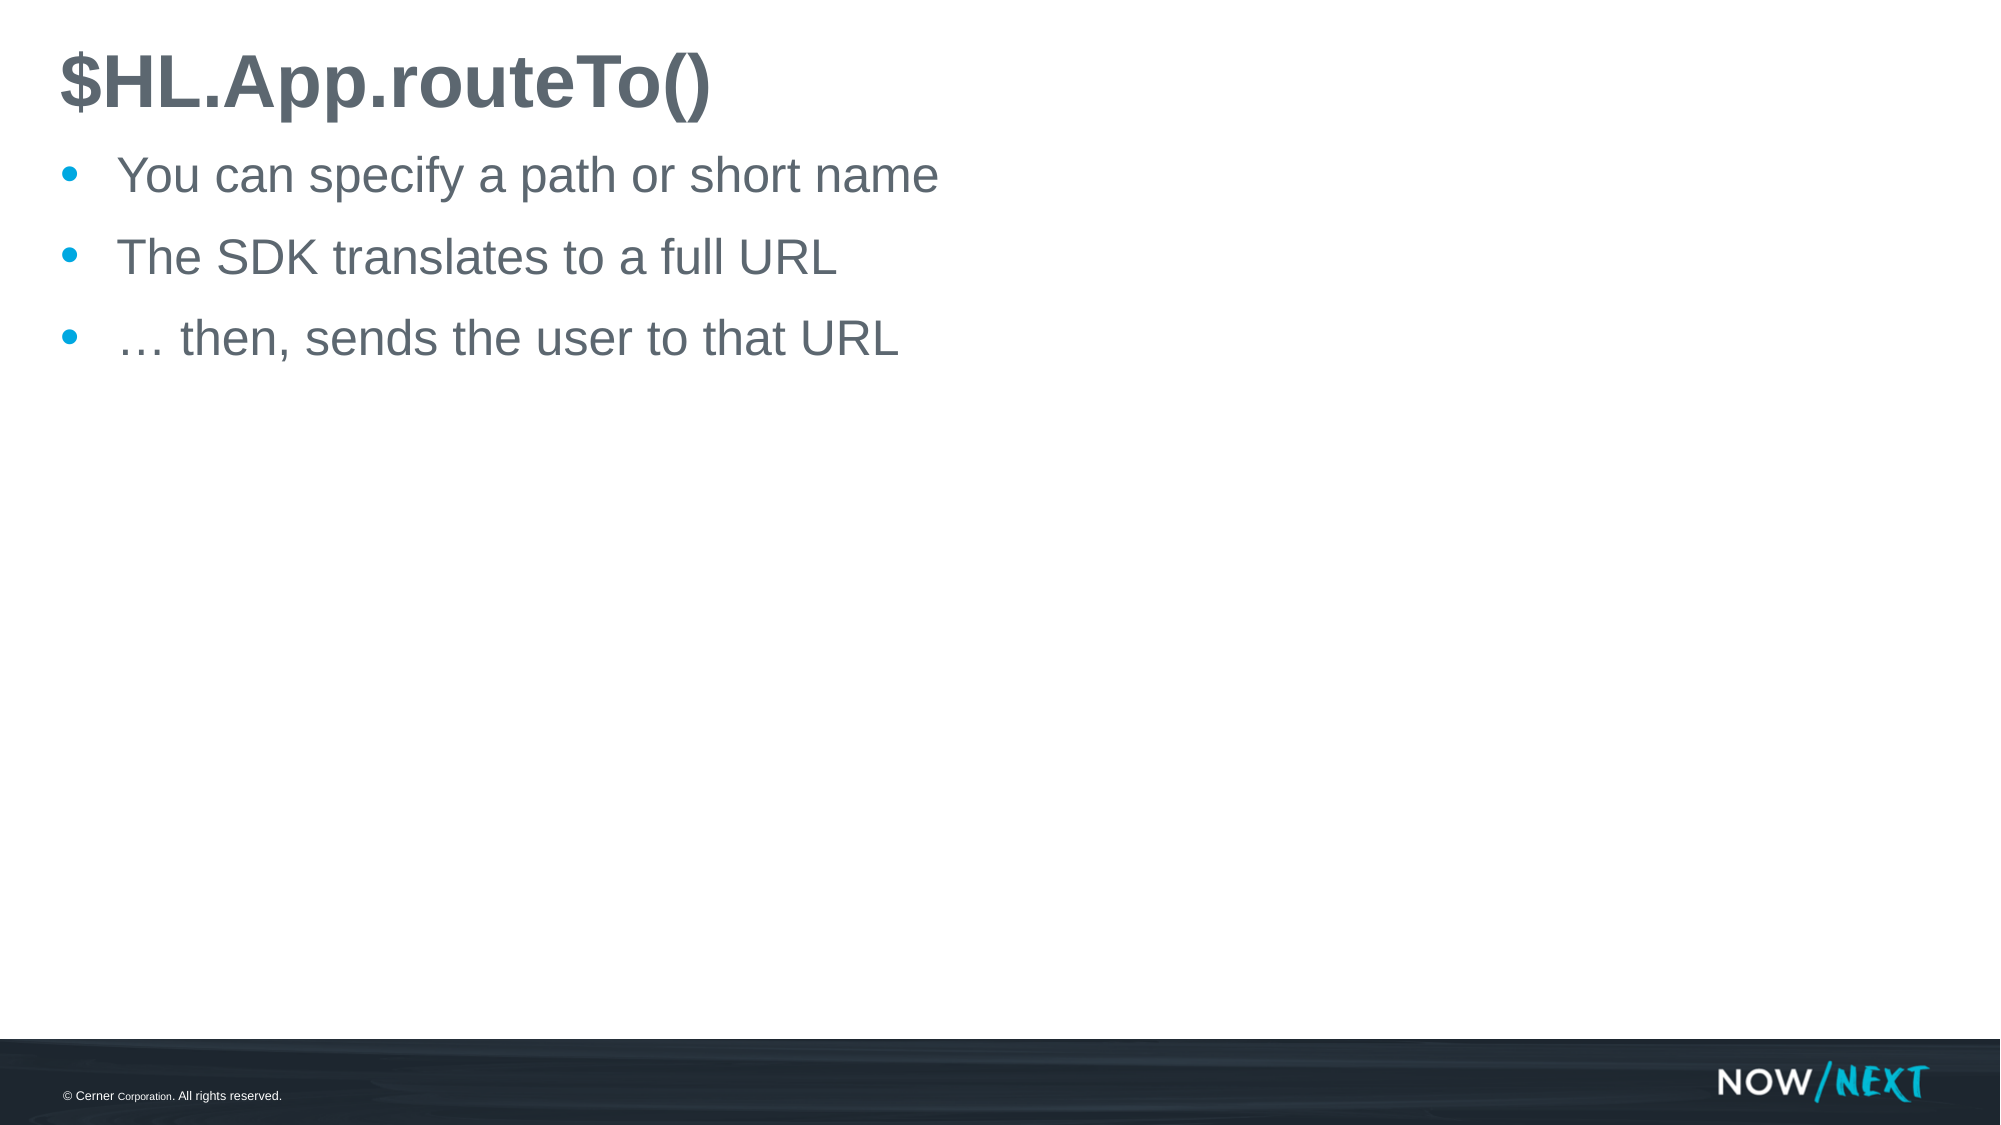

# $HL.App.routeTo()
You can specify a path or short name
The SDK translates to a full URL
… then, sends the user to that URL